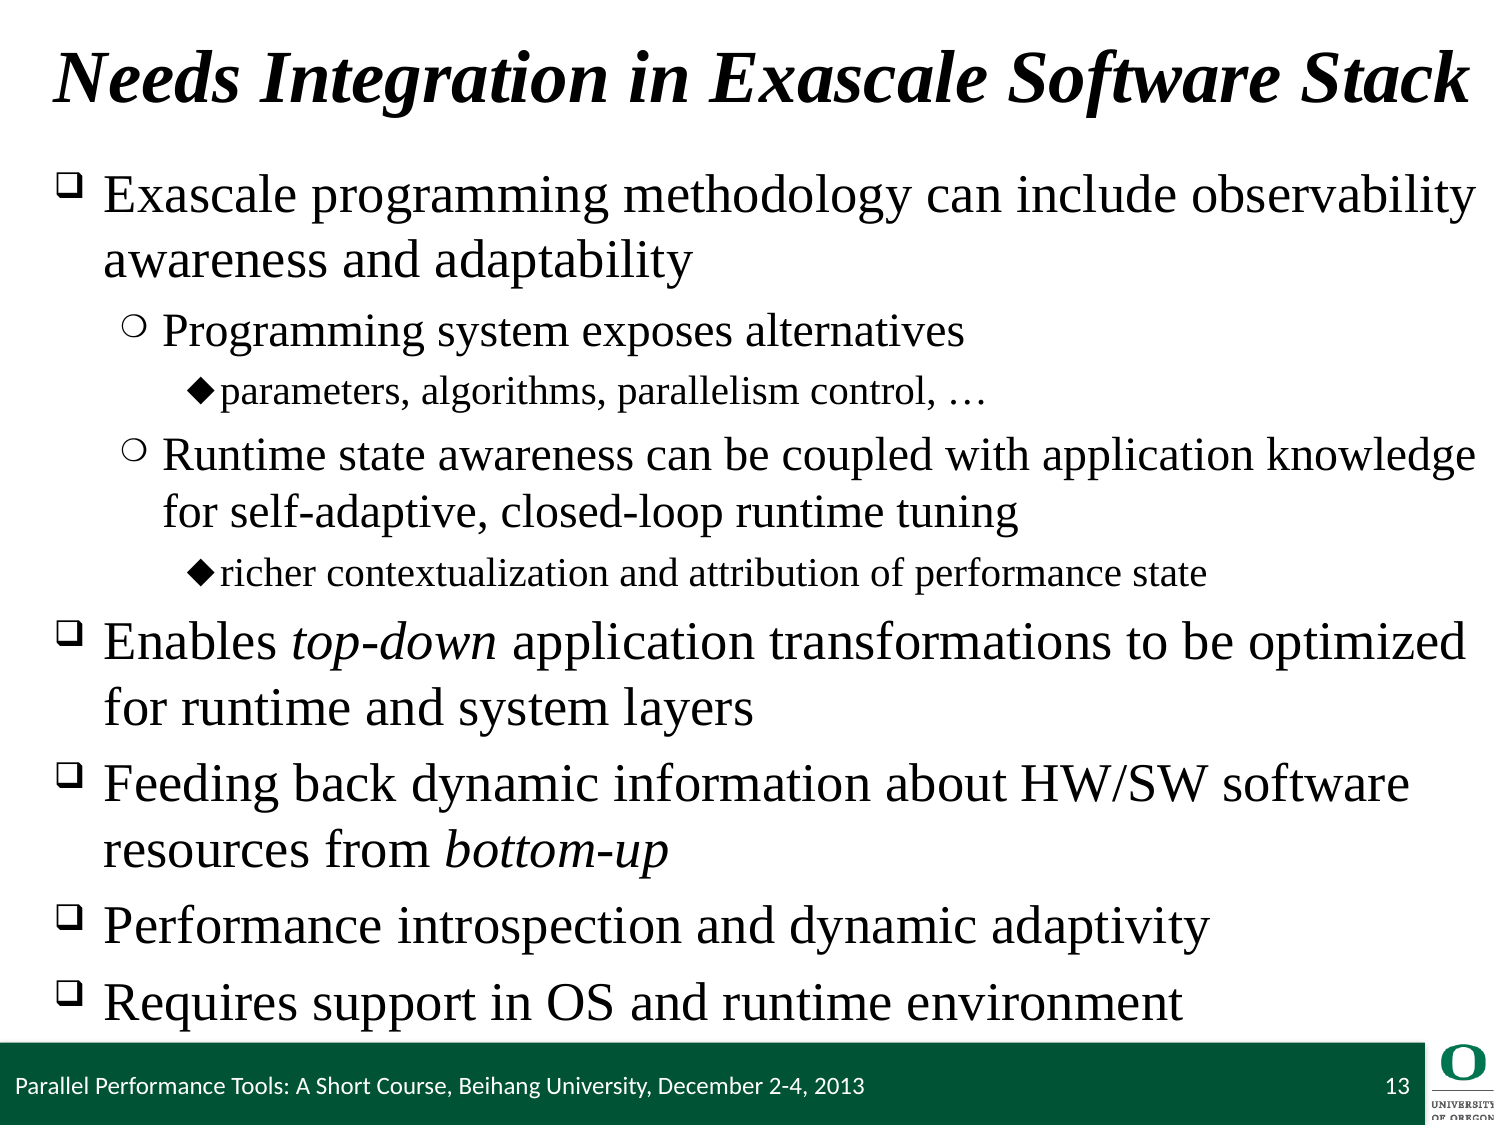

# Needs Integration in Exascale Software Stack
Exascale programming methodology can include observability awareness and adaptability
Programming system exposes alternatives
parameters, algorithms, parallelism control, …
Runtime state awareness can be coupled with application knowledge for self-adaptive, closed-loop runtime tuning
richer contextualization and attribution of performance state
Enables top-down application transformations to be optimized for runtime and system layers
Feeding back dynamic information about HW/SW software resources from bottom-up
Performance introspection and dynamic adaptivity
Requires support in OS and runtime environment
Parallel Performance Tools: A Short Course, Beihang University, December 2-4, 2013
13